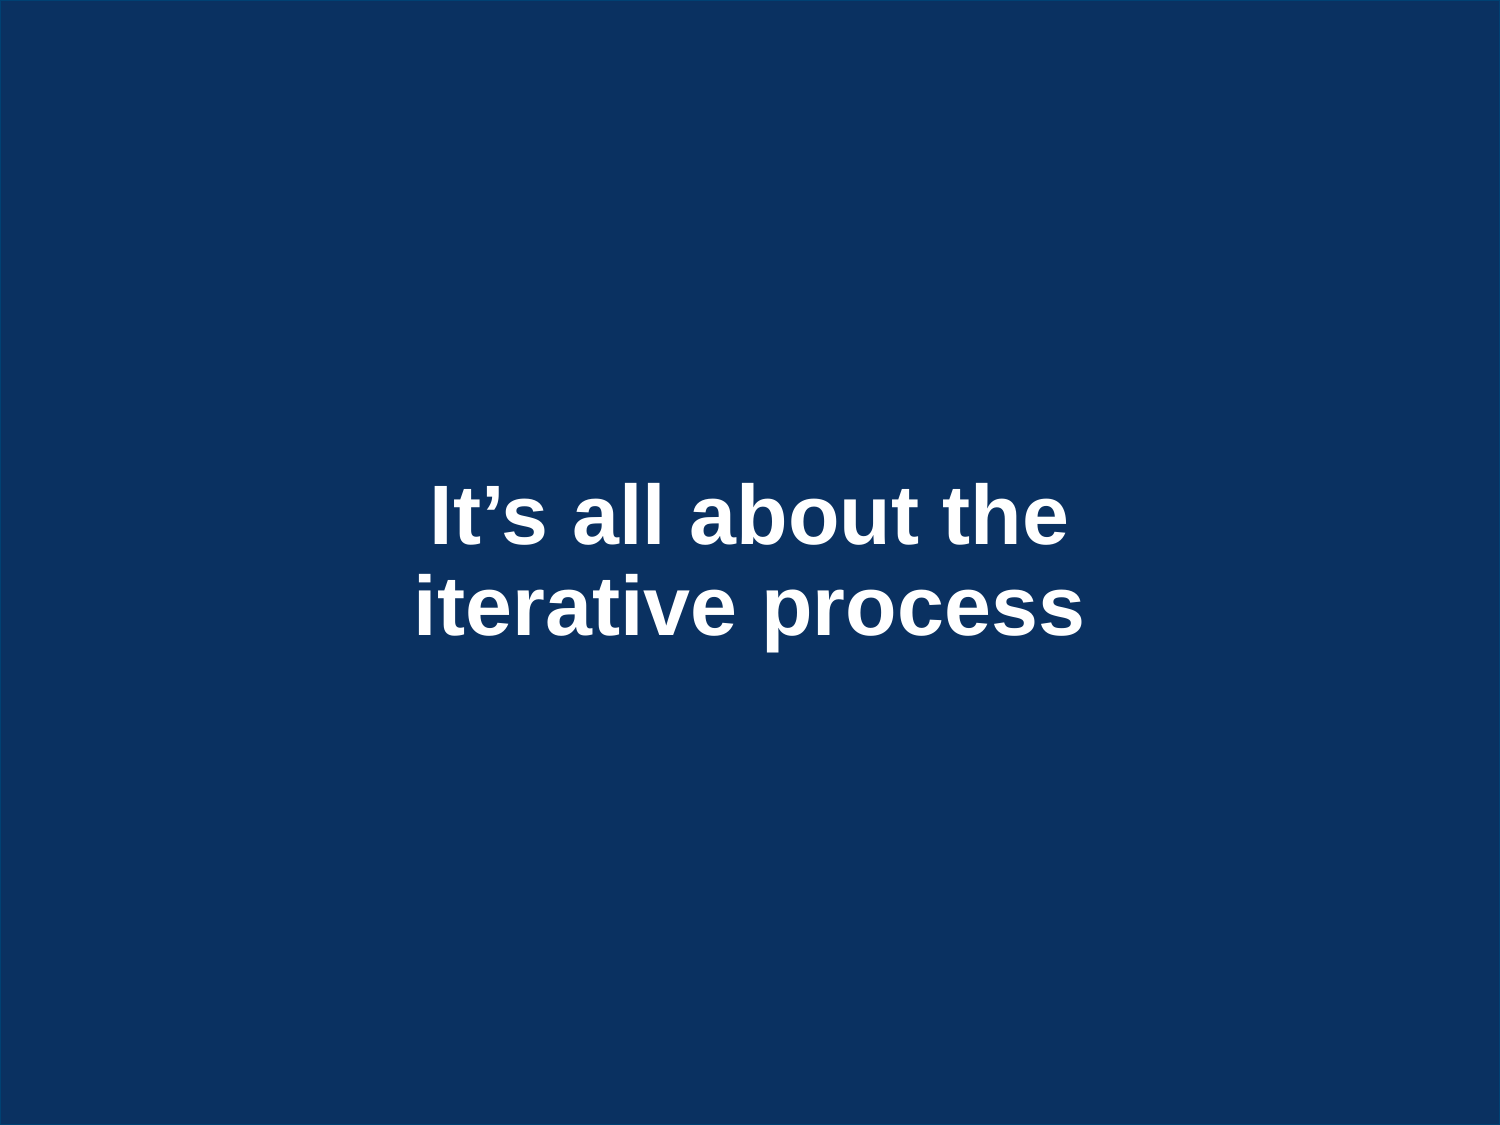

# It’s all about the iterative process